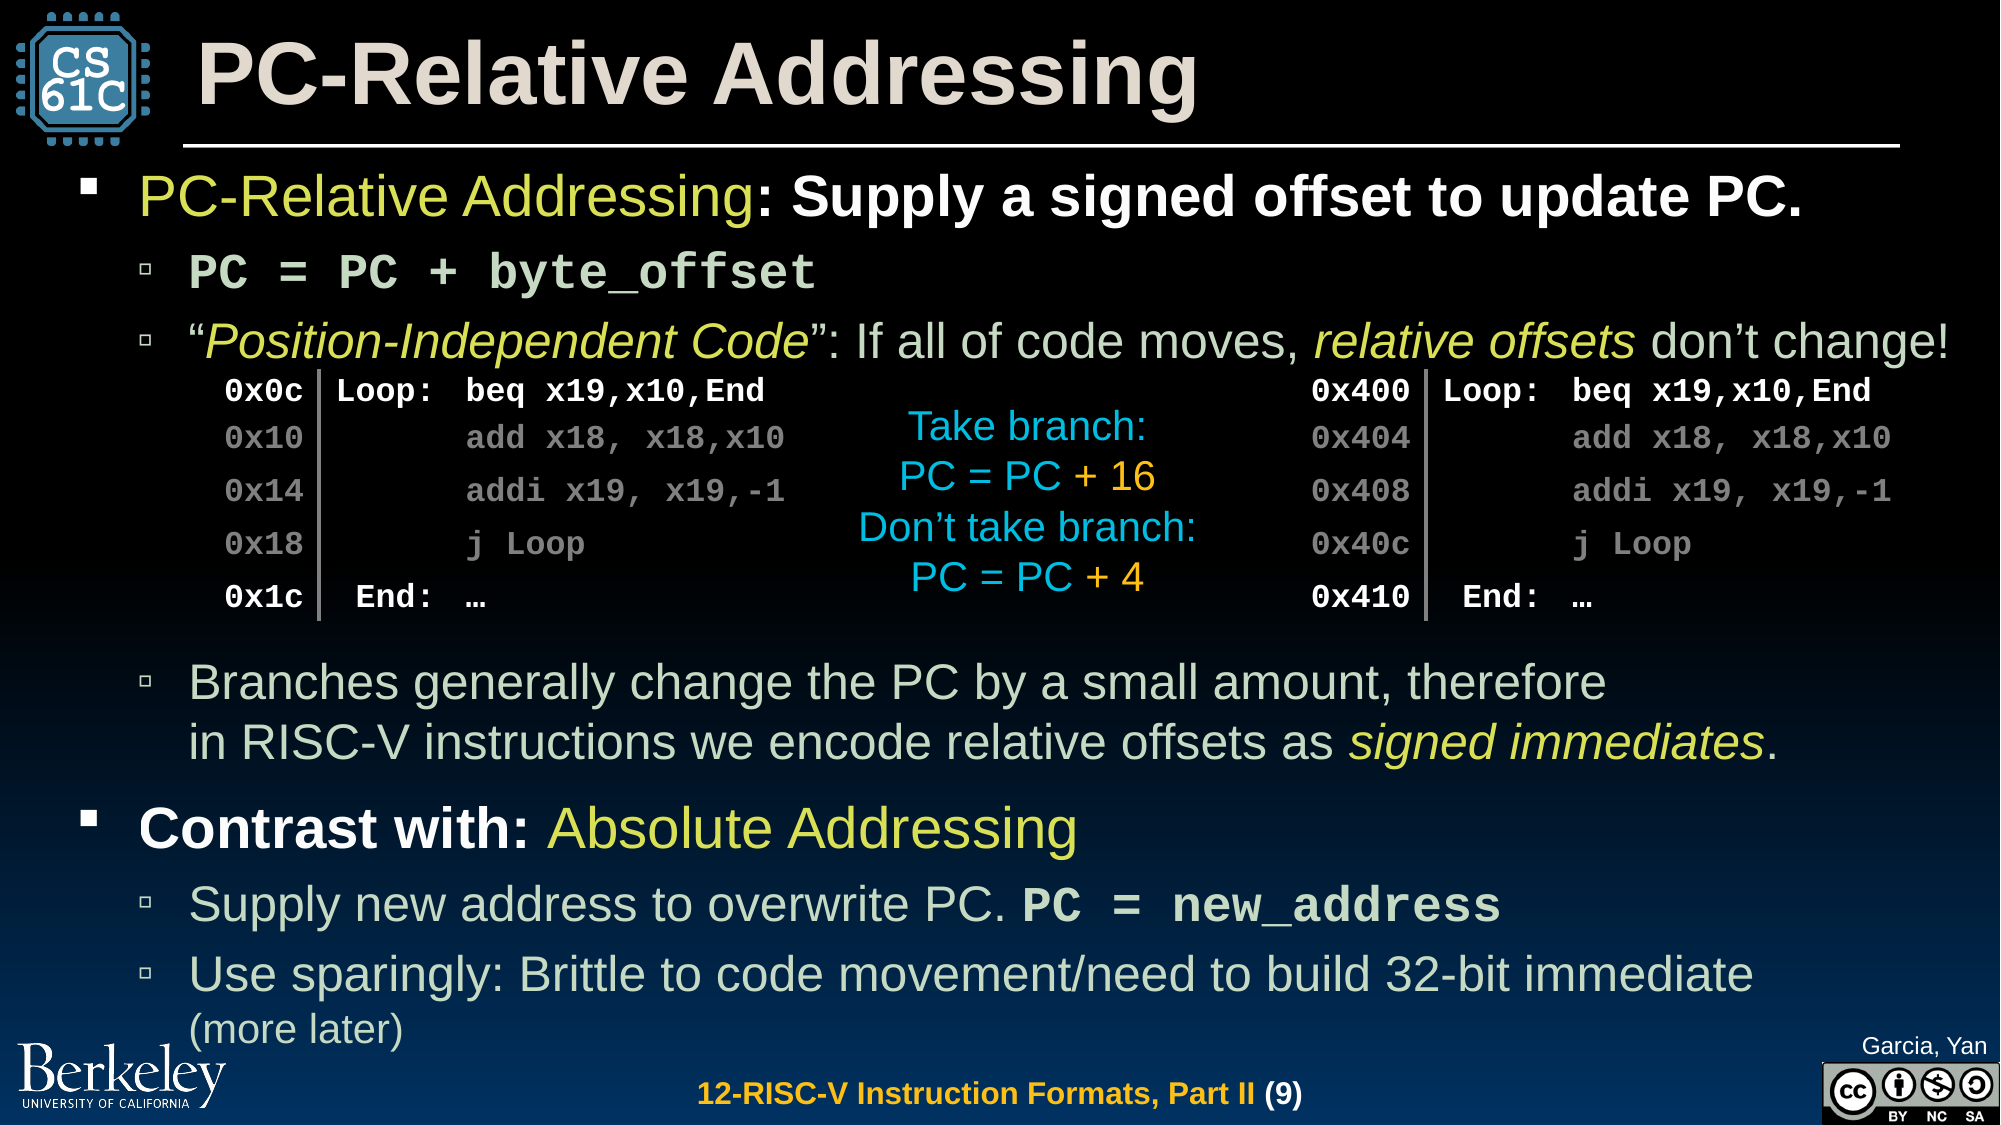

# PC-Relative Addressing
PC-Relative Addressing: Supply a signed offset to update PC.
PC = PC + byte_offset
“Position-Independent Code”: If all of code moves, relative offsets don’t change!

Branches generally change the PC by a small amount, therefore
in RISC-V instructions we encode relative offsets as signed immediates.
Contrast with: Absolute Addressing
Supply new address to overwrite PC. PC = new_address
Use sparingly: Brittle to code movement/need to build 32-bit immediate
(more later)

| 0x0c | Loop: | beq x19,x10,End |
| --- | --- | --- |
| 0x10 |  | add x18, x18,x10 |
| 0x14 |  | addi x19, x19,-1 |
| 0x18 |  | j Loop |
| 0x1c | End: | … |
| 0x400 | Loop: | beq x19,x10,End |
| --- | --- | --- |
| 0x404 |  | add x18, x18,x10 |
| 0x408 |  | addi x19, x19,-1 |
| 0x40c |  | j Loop |
| 0x410 | End: | … |
Take branch:
PC = PC + 16
Don’t take branch:
PC = PC + 4